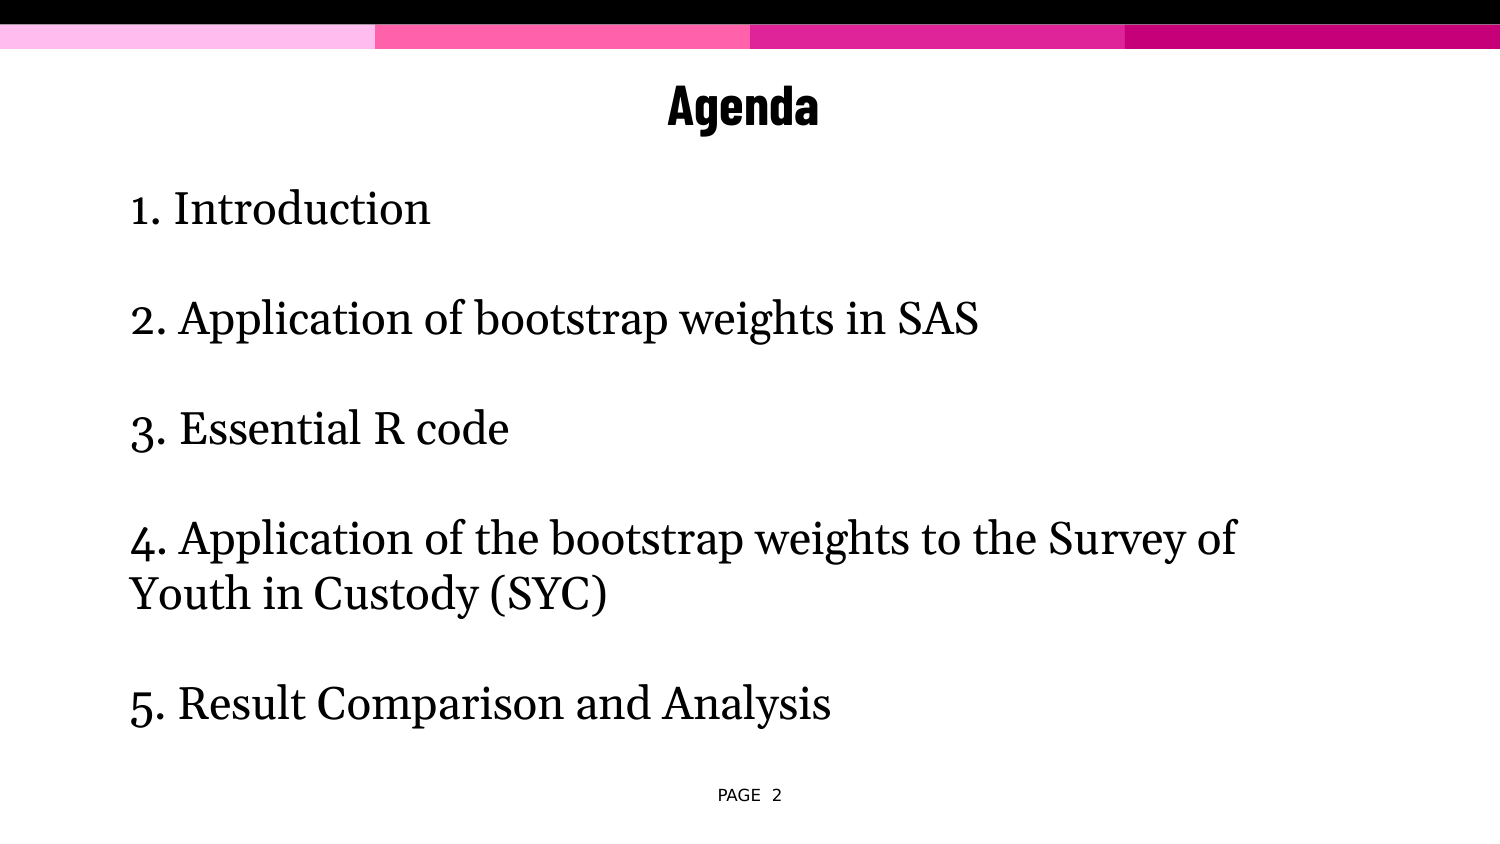

# Agenda
1. Introduction

2. Application of bootstrap weights in SAS

3. Essential R code

4. Application of the bootstrap weights to the Survey of Youth in Custody (SYC)

5. Result Comparison and Analysis
PAGE  2